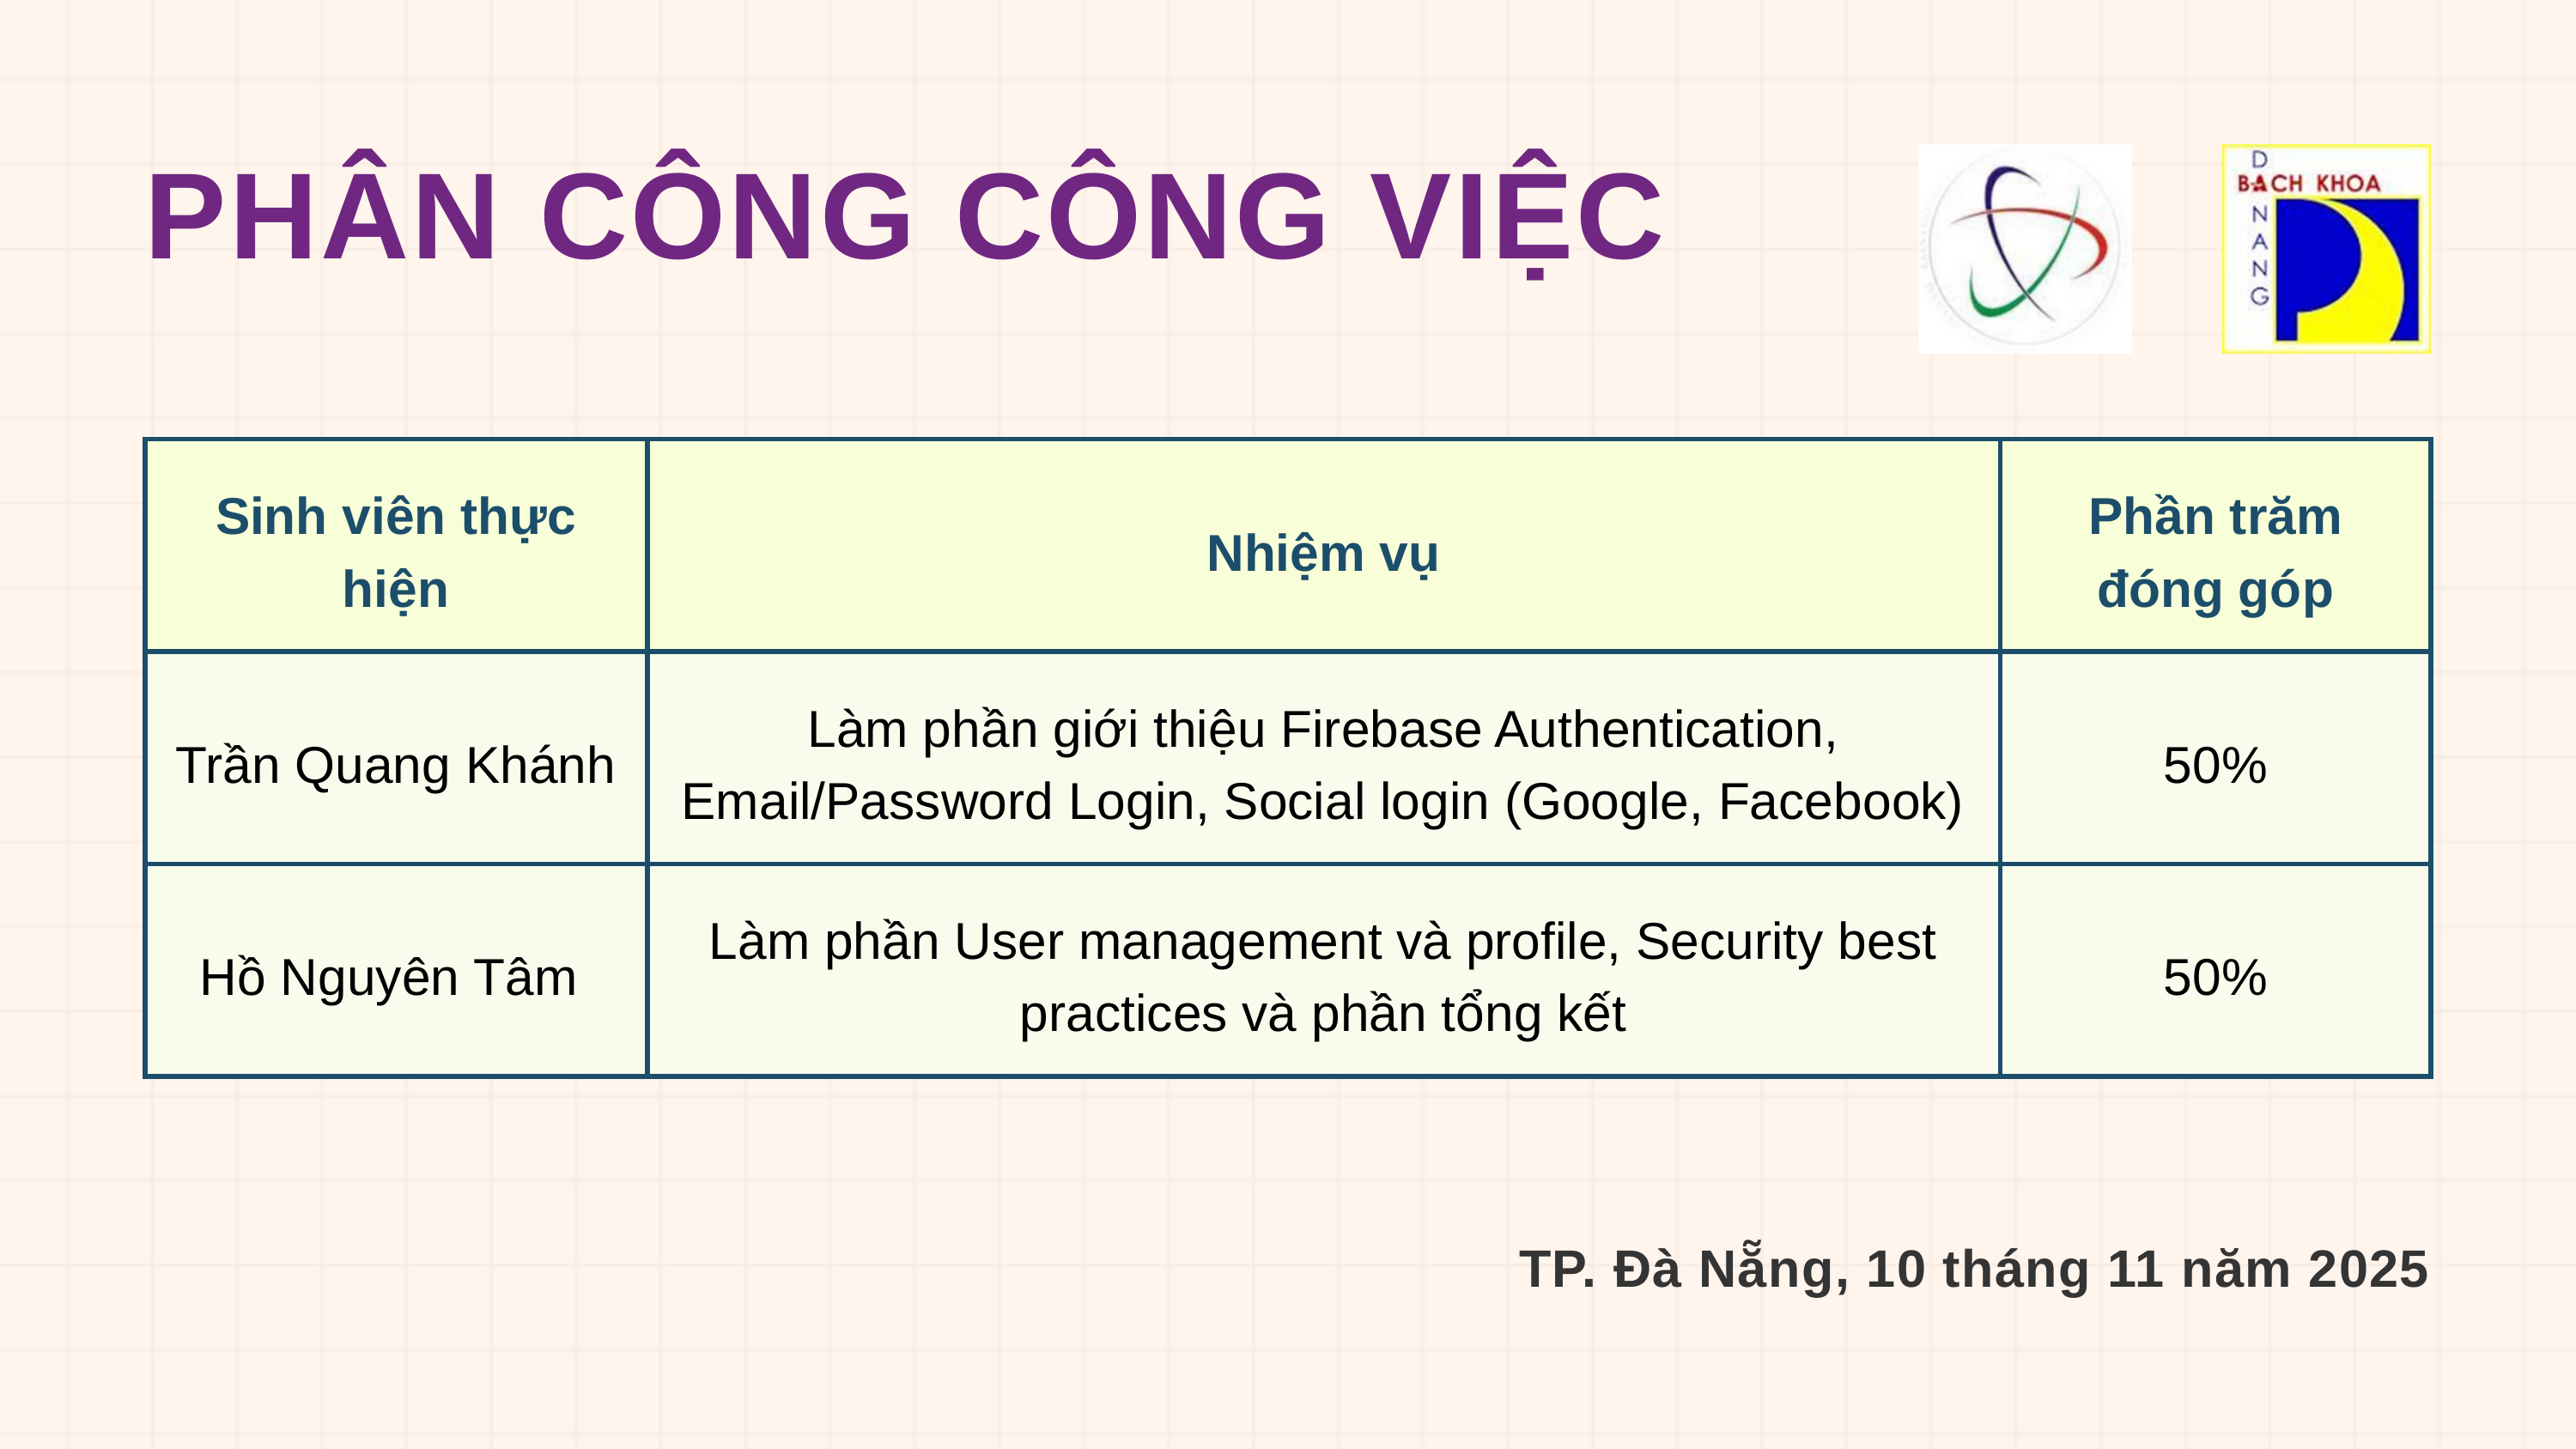

PHÂN CÔNG CÔNG VIỆC
| Sinh viên thực hiện | Nhiệm vụ | Phần trăm đóng góp |
| --- | --- | --- |
| Trần Quang Khánh | Làm phần giới thiệu Firebase Authentication, Email/Password Login, Social login (Google, Facebook) | 50% |
| Hồ Nguyên Tâm | Làm phần User management và profile, Security best practices và phần tổng kết | 50% |

TP. Đà Nẵng, 10 tháng 11 năm 2025